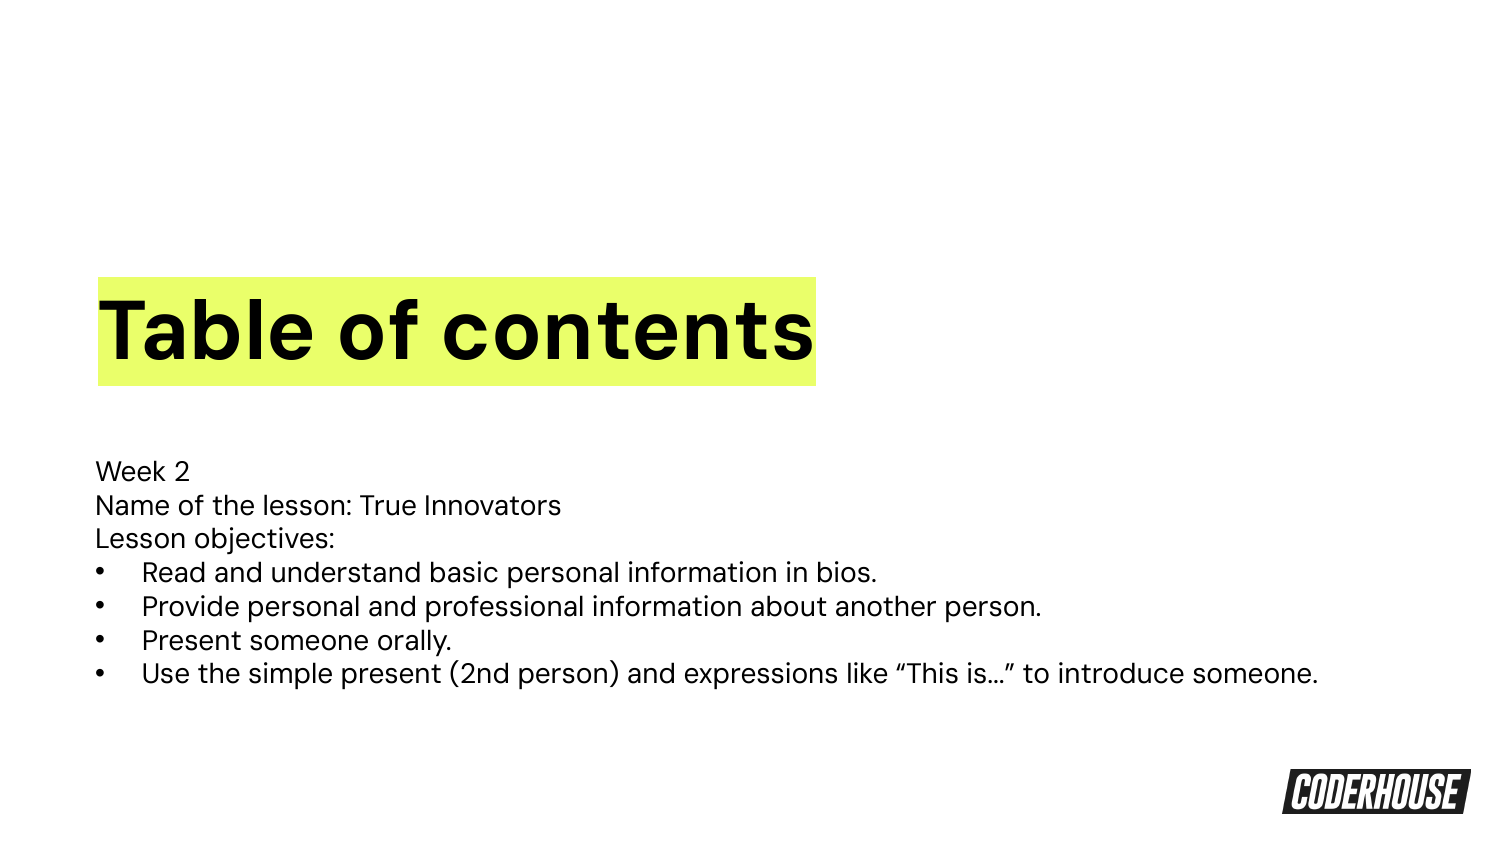

Table of contents
Week 2
Name of the lesson: True Innovators
Lesson objectives:
Read and understand basic personal information in bios.
Provide personal and professional information about another person.
Present someone orally.
Use the simple present (2nd person) and expressions like “This is...” to introduce someone.